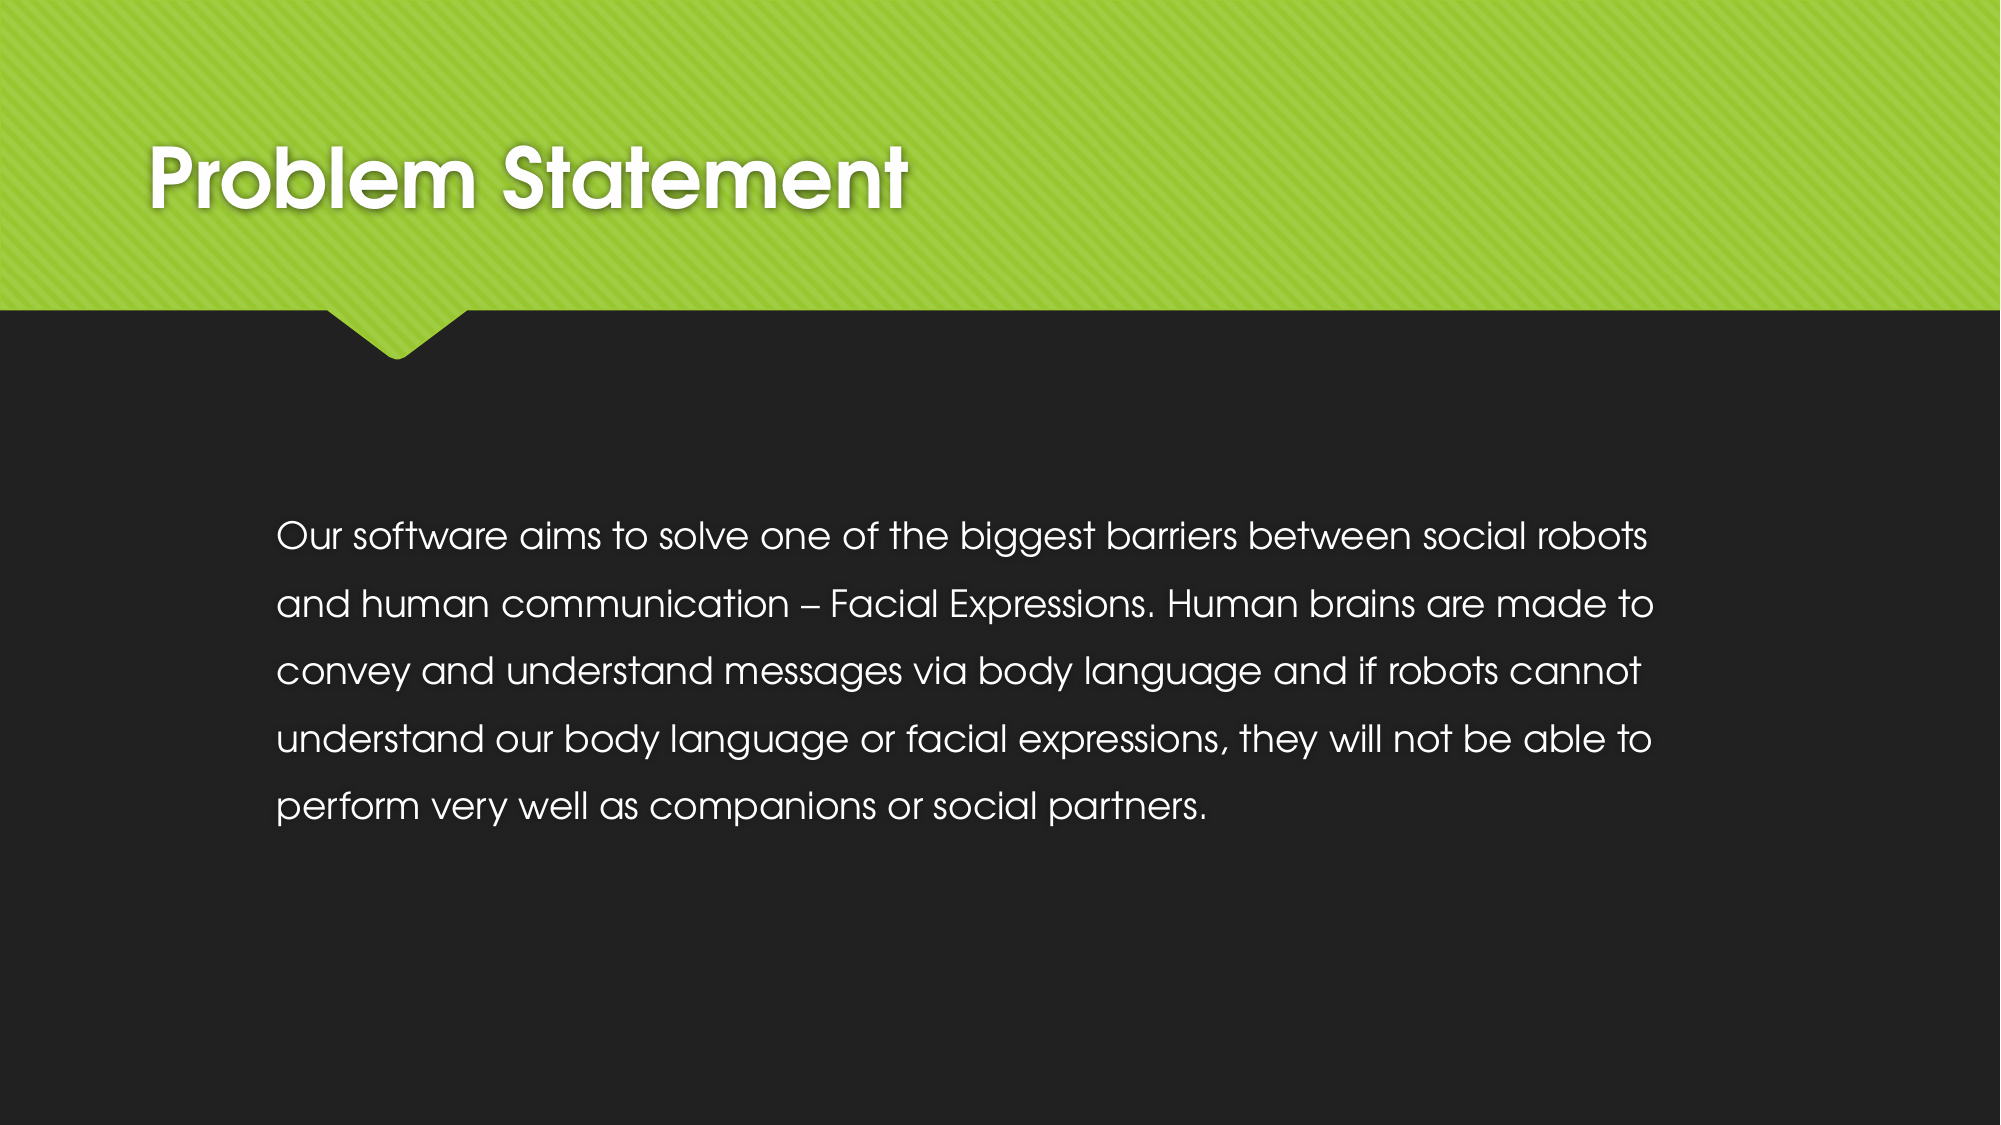

# Problem Statement
Our software aims to solve one of the biggest barriers between social robots and human communication – Facial Expressions. Human brains are made to convey and understand messages via body language and if robots cannot understand our body language or facial expressions, they will not be able to perform very well as companions or social partners.